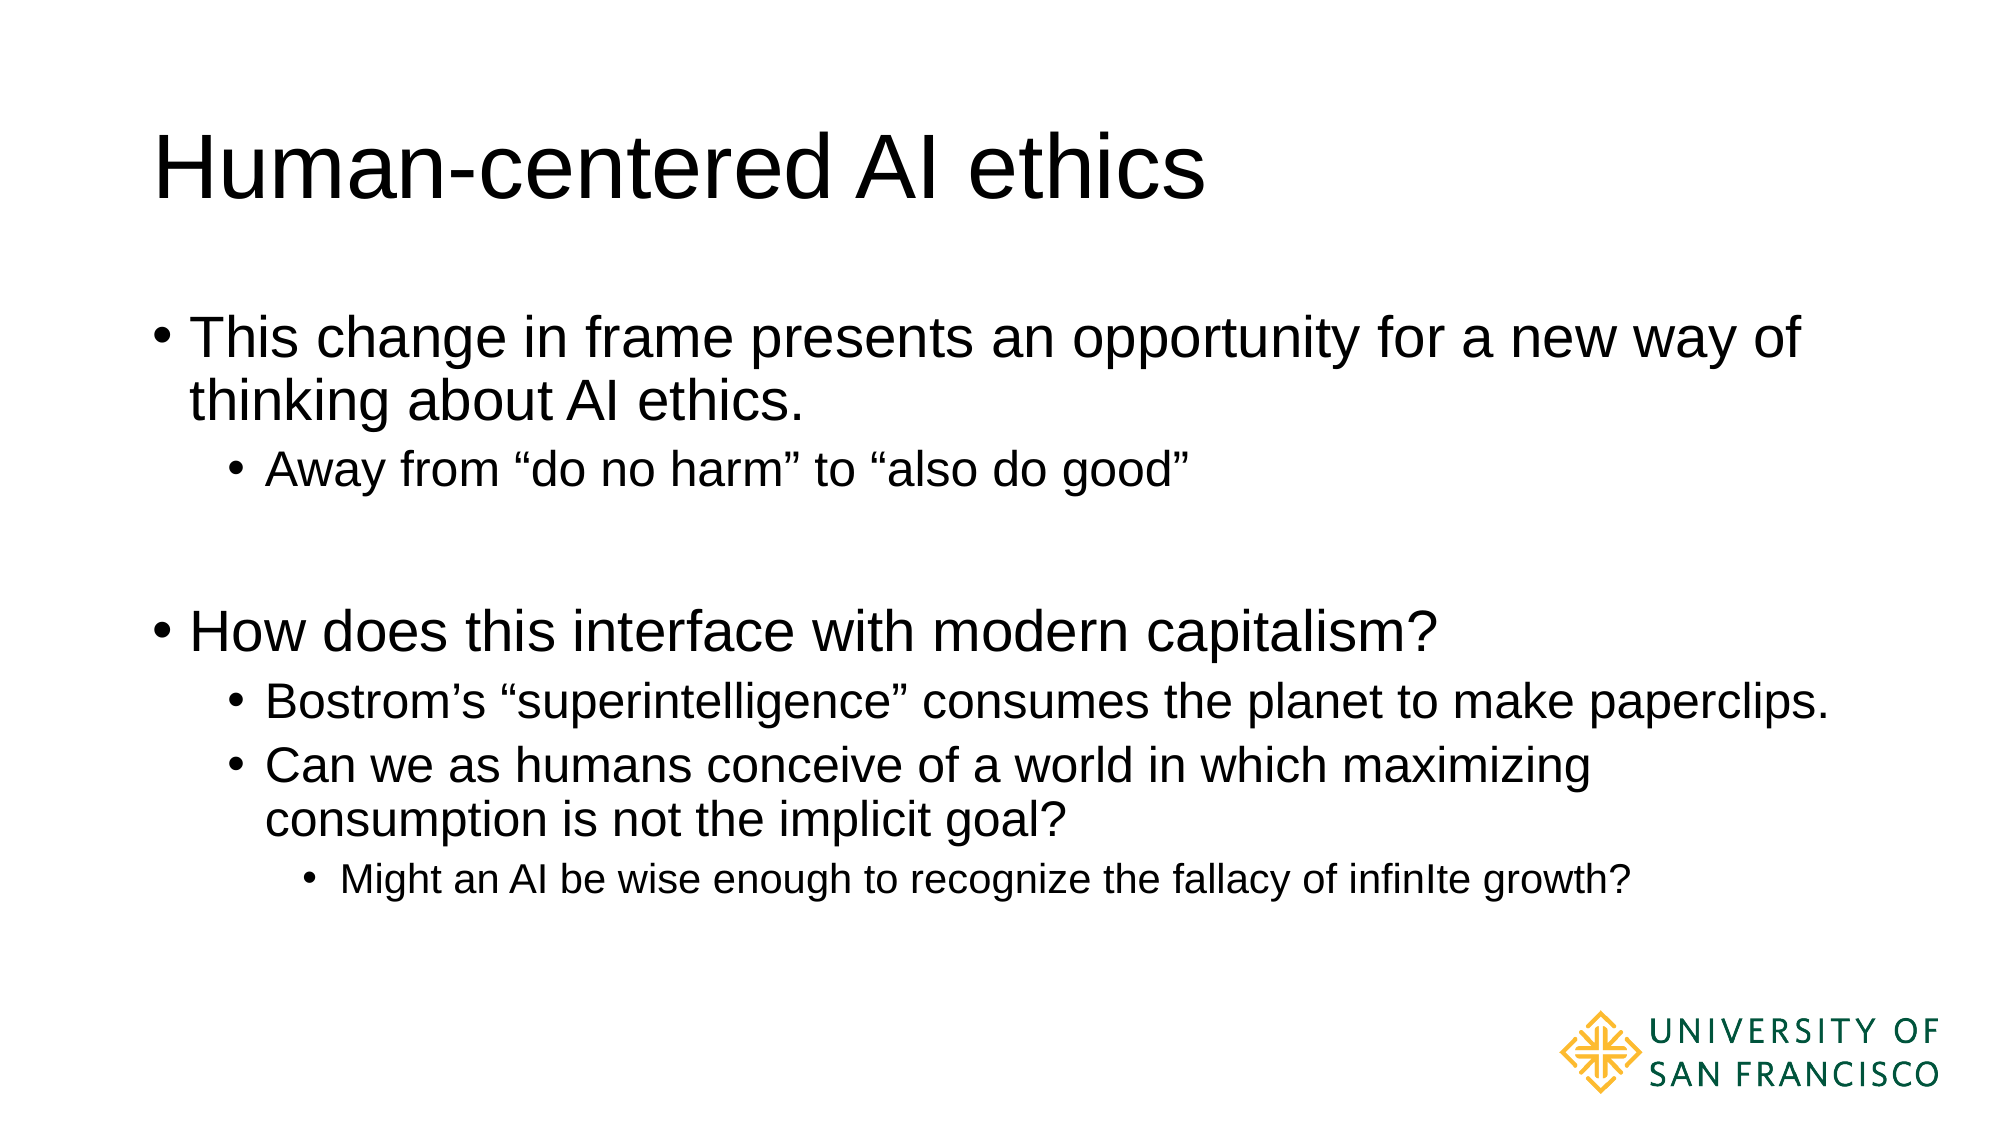

# Human-centered AI ethics
This change in frame presents an opportunity for a new way of thinking about AI ethics.
Away from “do no harm” to “also do good”

How does this interface with modern capitalism?
Bostrom’s “superintelligence” consumes the planet to make paperclips.
Can we as humans conceive of a world in which maximizing consumption is not the implicit goal?
Might an AI be wise enough to recognize the fallacy of infinIte growth?